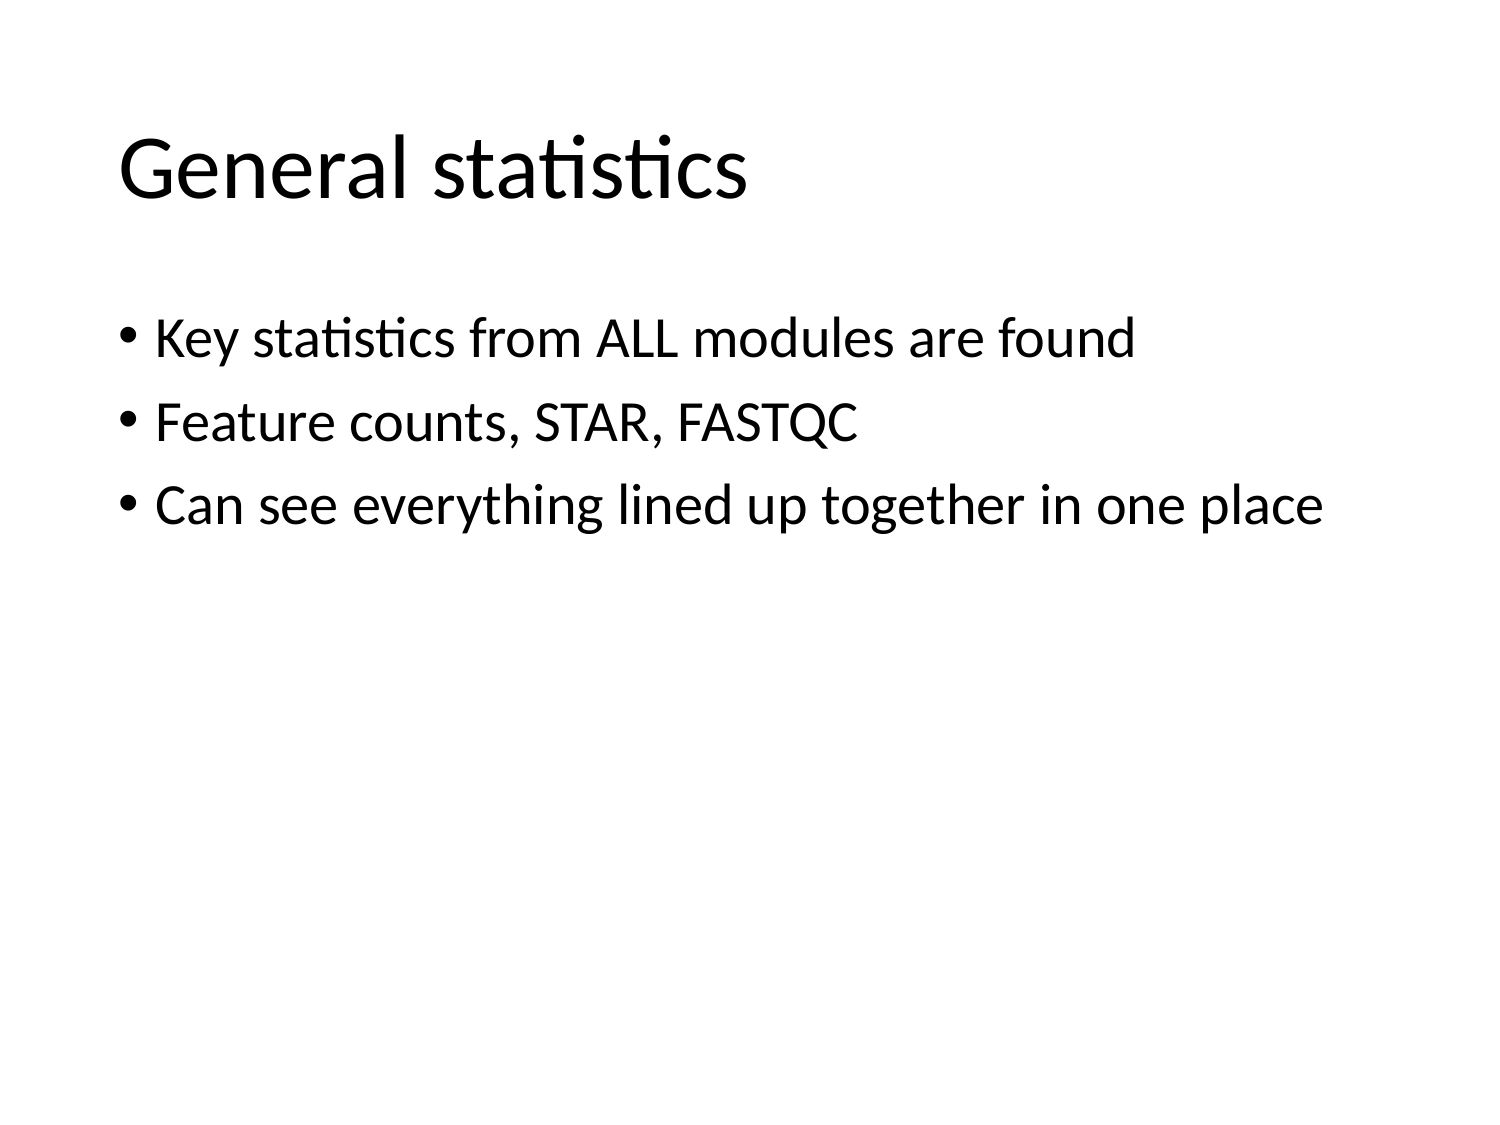

# General statistics
Key statistics from ALL modules are found
Feature counts, STAR, FASTQC
Can see everything lined up together in one place